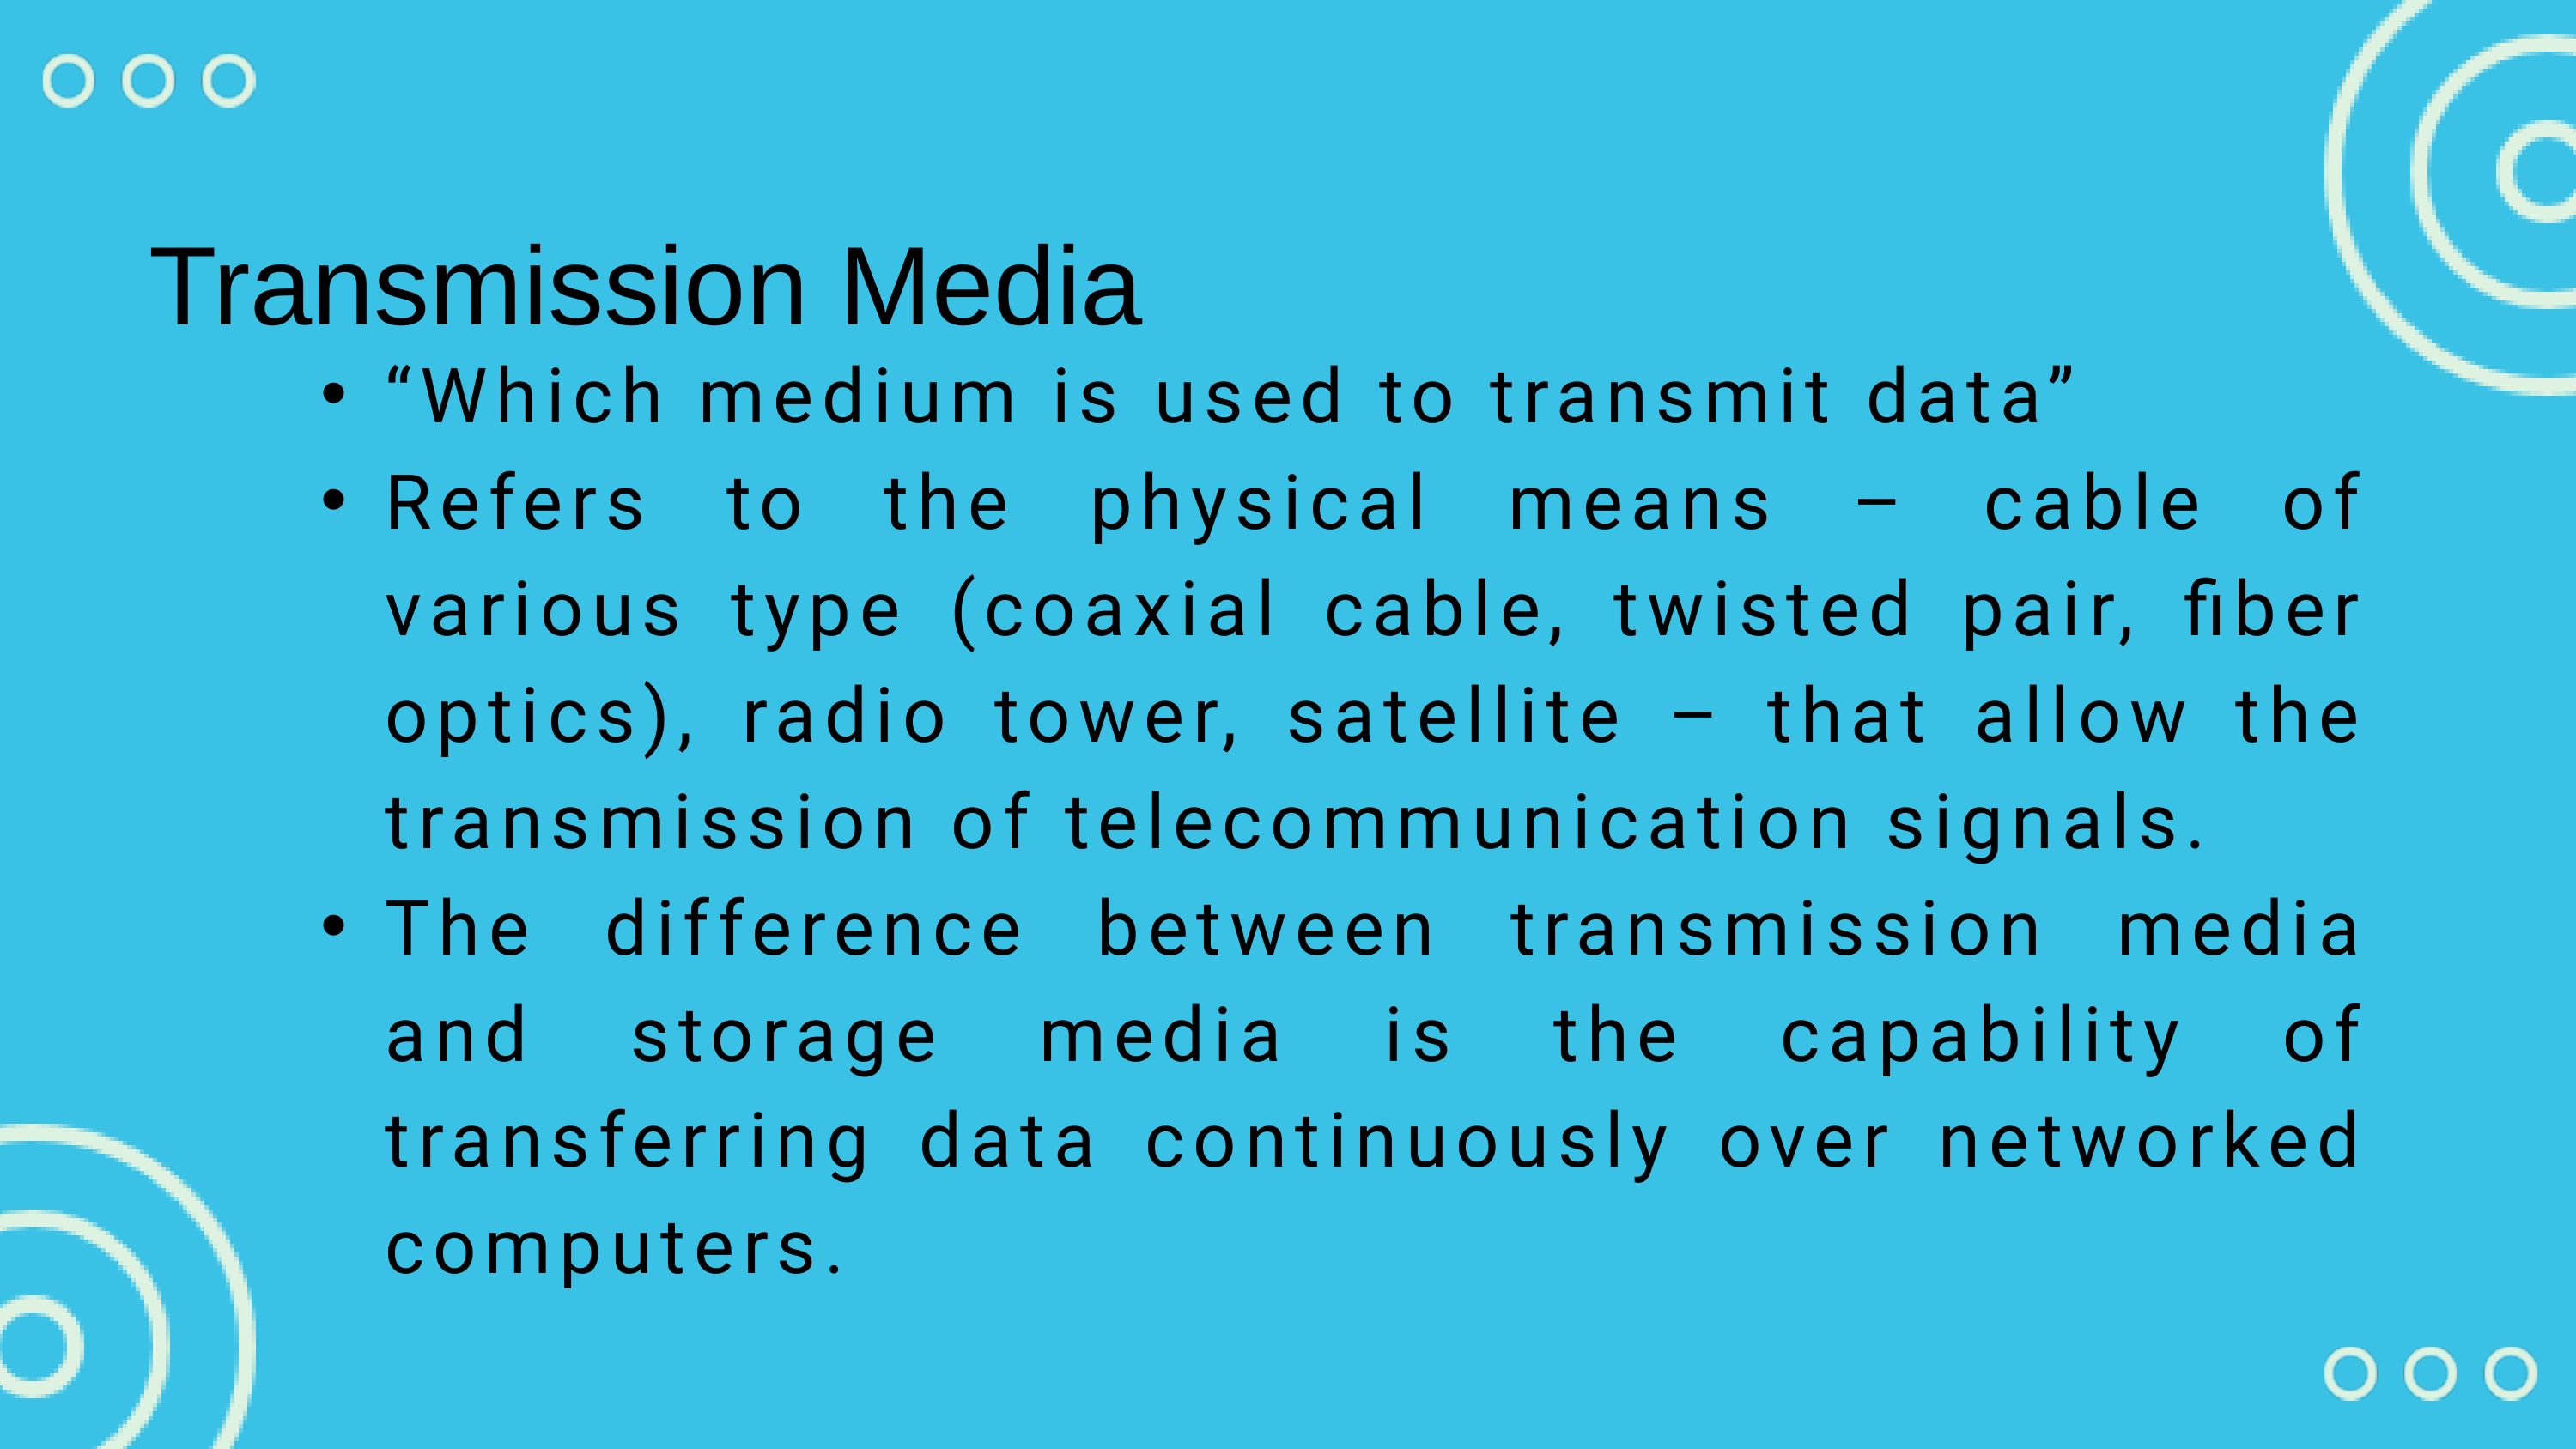

Transmission Media
“Which medium is used to transmit data”
Refers to the physical means – cable of various type (coaxial cable, twisted pair, fiber optics), radio tower, satellite – that allow the transmission of telecommunication signals.
The difference between transmission media and storage media is the capability of transferring data continuously over networked computers.